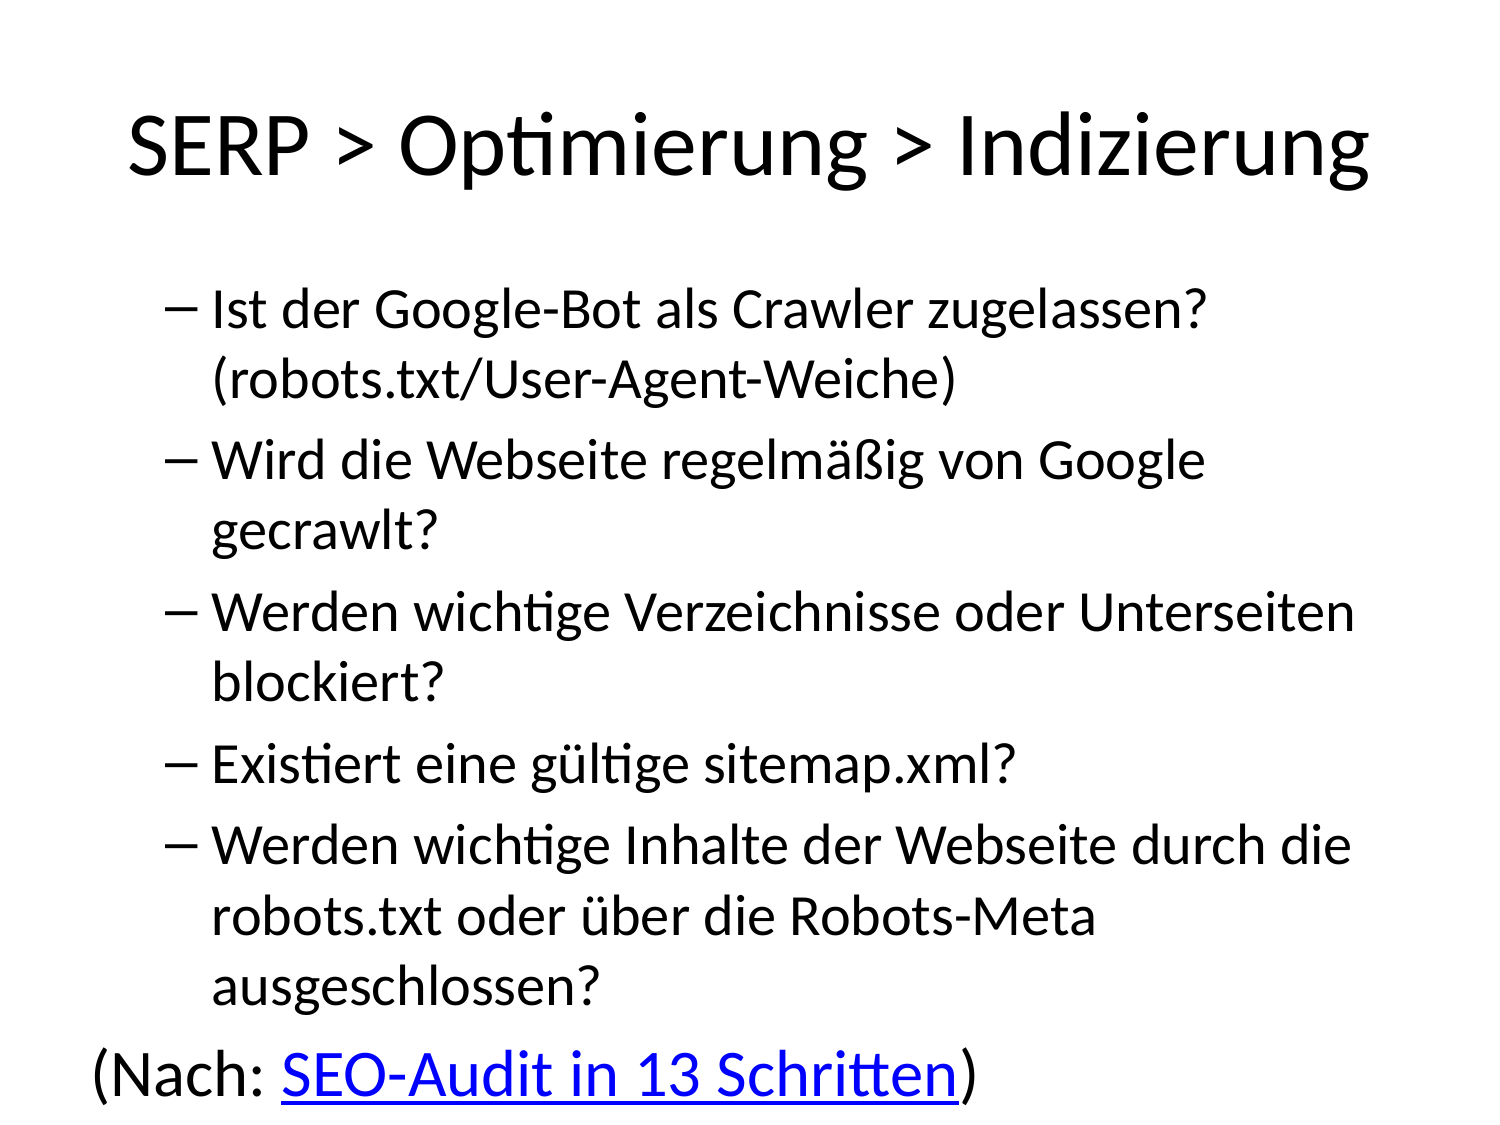

# SERP > Optimierung > Indizierung
Ist der Google-Bot als Crawler zugelassen? (robots.txt/User-Agent-Weiche)
Wird die Webseite regelmäßig von Google gecrawlt?
Werden wichtige Verzeichnisse oder Unterseiten blockiert?
Existiert eine gültige sitemap.xml?
Werden wichtige Inhalte der Webseite durch die robots.txt oder über die Robots-Meta ausgeschlossen?
(Nach: SEO-Audit in 13 Schritten)